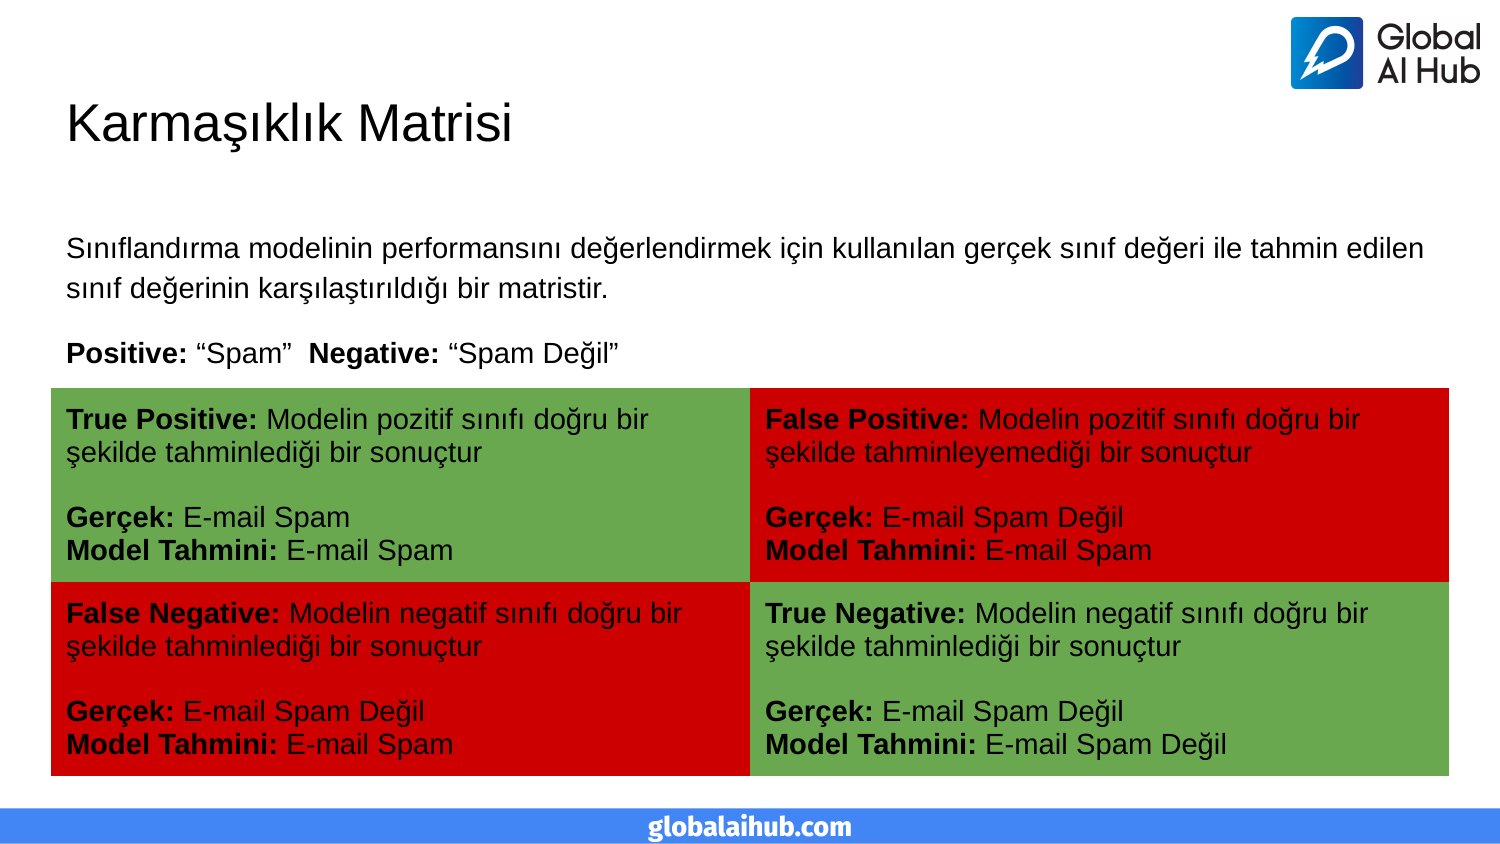

# Karmaşıklık Matrisi
Sınıflandırma modelinin performansını değerlendirmek için kullanılan gerçek sınıf değeri ile tahmin edilen sınıf değerinin karşılaştırıldığı bir matristir.
Positive: “Spam”  Negative: “Spam Değil”
| True Positive: Modelin pozitif sınıfı doğru bir şekilde tahminlediği bir sonuçtur Gerçek: E-mail Spam Model Tahmini: E-mail Spam | False Positive: Modelin pozitif sınıfı doğru bir şekilde tahminleyemediği bir sonuçtur Gerçek: E-mail Spam Değil Model Tahmini: E-mail Spam |
| --- | --- |
| False Negative: Modelin negatif sınıfı doğru bir şekilde tahminlediği bir sonuçtur Gerçek: E-mail Spam Değil Model Tahmini: E-mail Spam | True Negative: Modelin negatif sınıfı doğru bir şekilde tahminlediği bir sonuçtur Gerçek: E-mail Spam Değil Model Tahmini: E-mail Spam Değil |